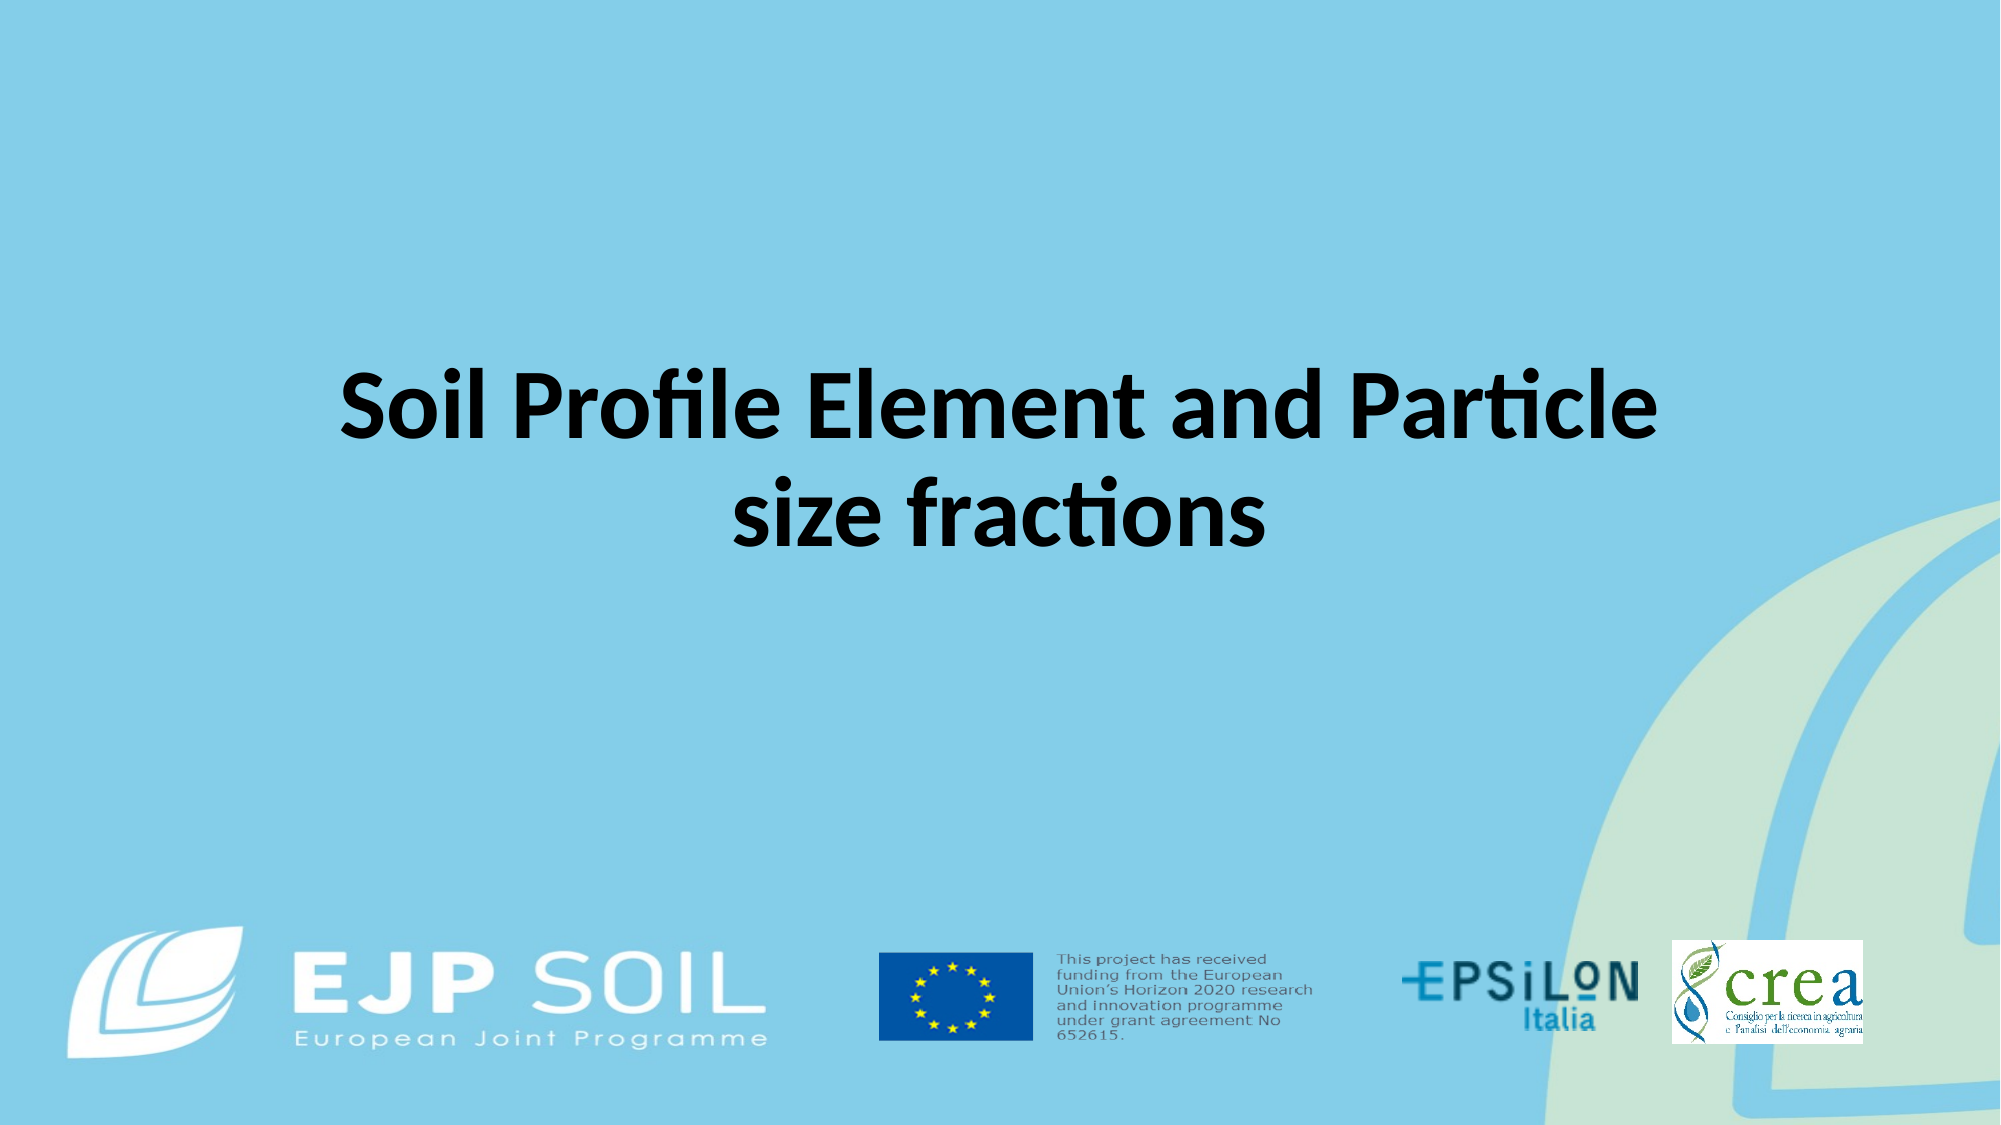

# Soil Profile Element and Particle size fractions